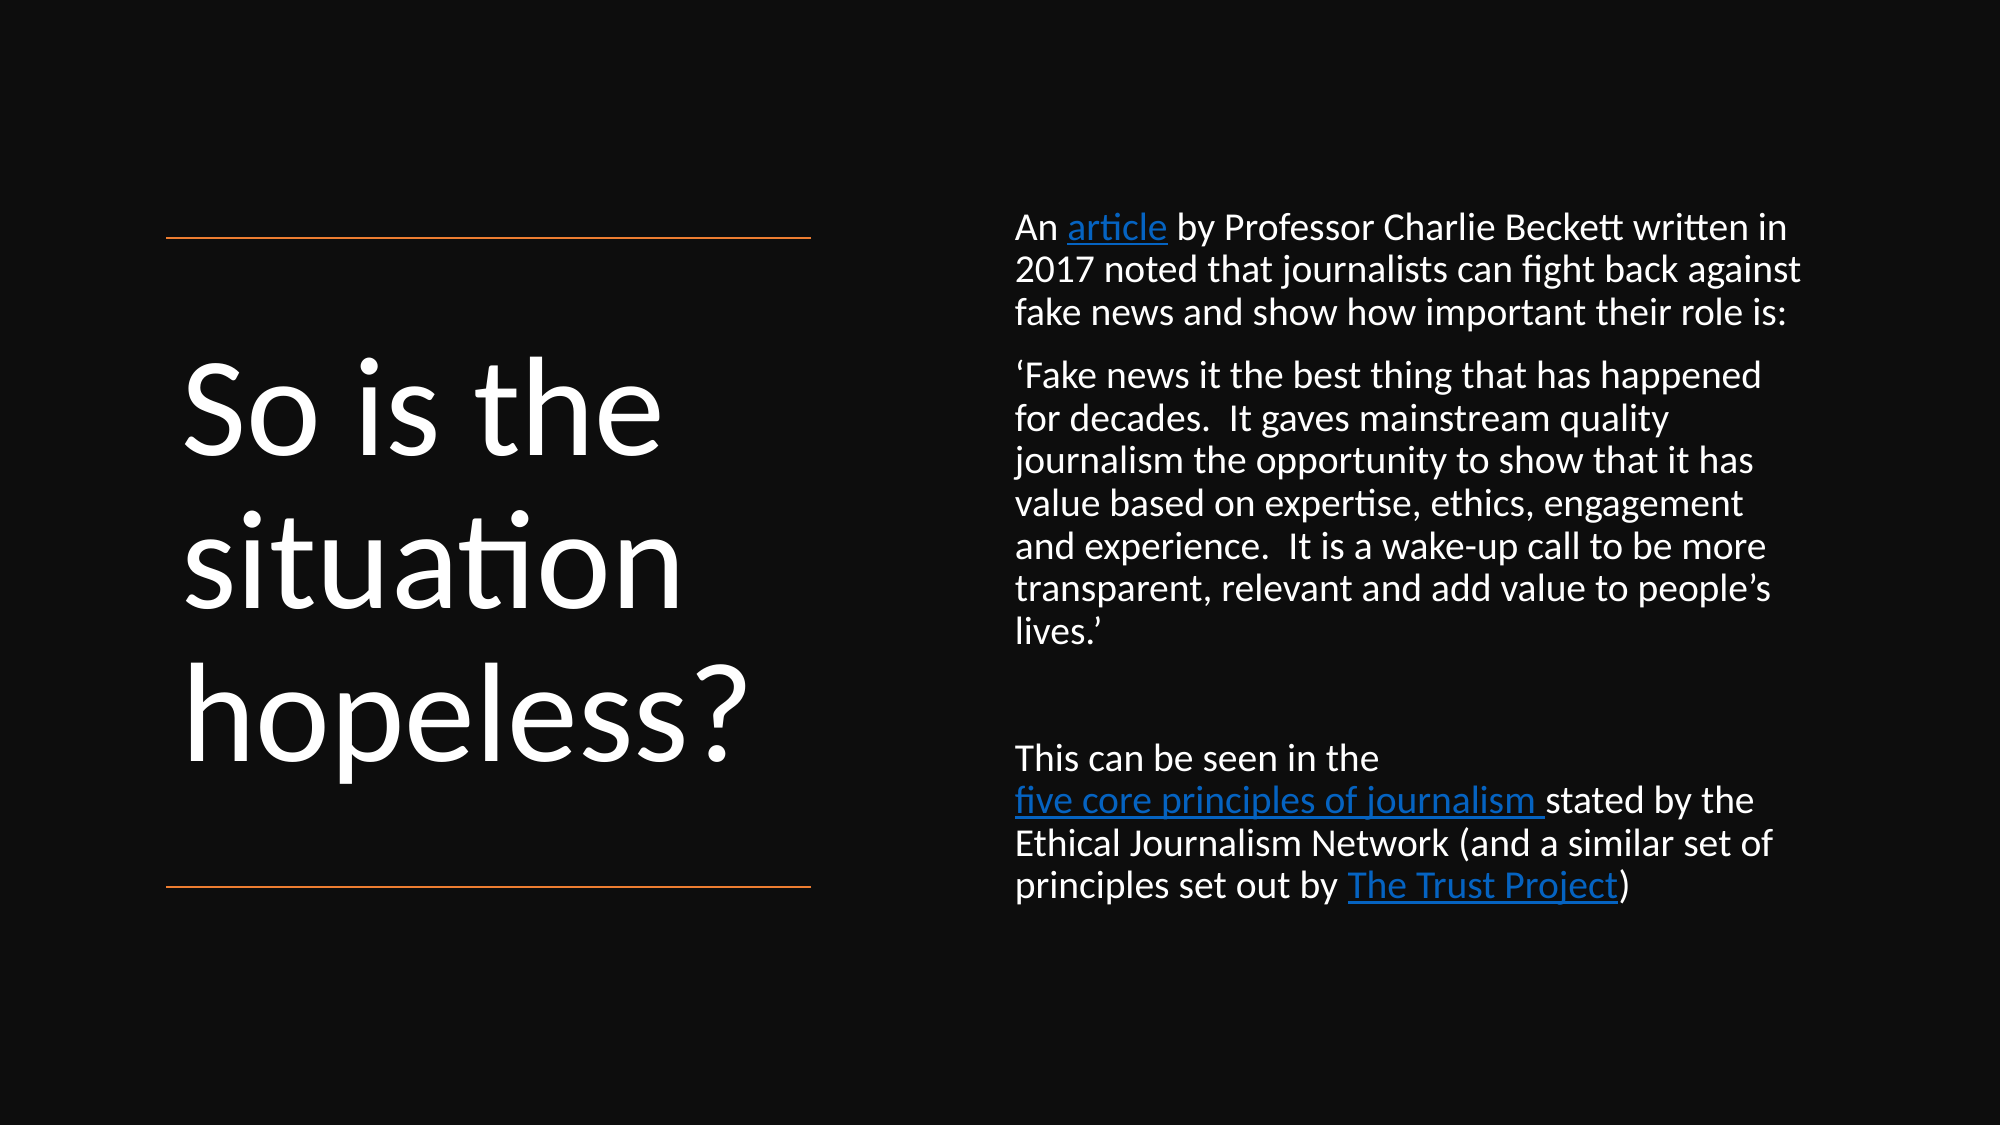

An article by Professor Charlie Beckett written in 2017 noted that journalists can fight back against fake news and show how important their role is:
‘Fake news it the best thing that has happened for decades.  It gaves mainstream quality journalism the opportunity to show that it has value based on expertise, ethics, engagement and experience.  It is a wake-up call to be more transparent, relevant and add value to people’s lives.’

This can be seen in the five core principles of journalism stated by the Ethical Journalism Network (and a similar set of principles set out by The Trust Project)
# So is the situation hopeless?